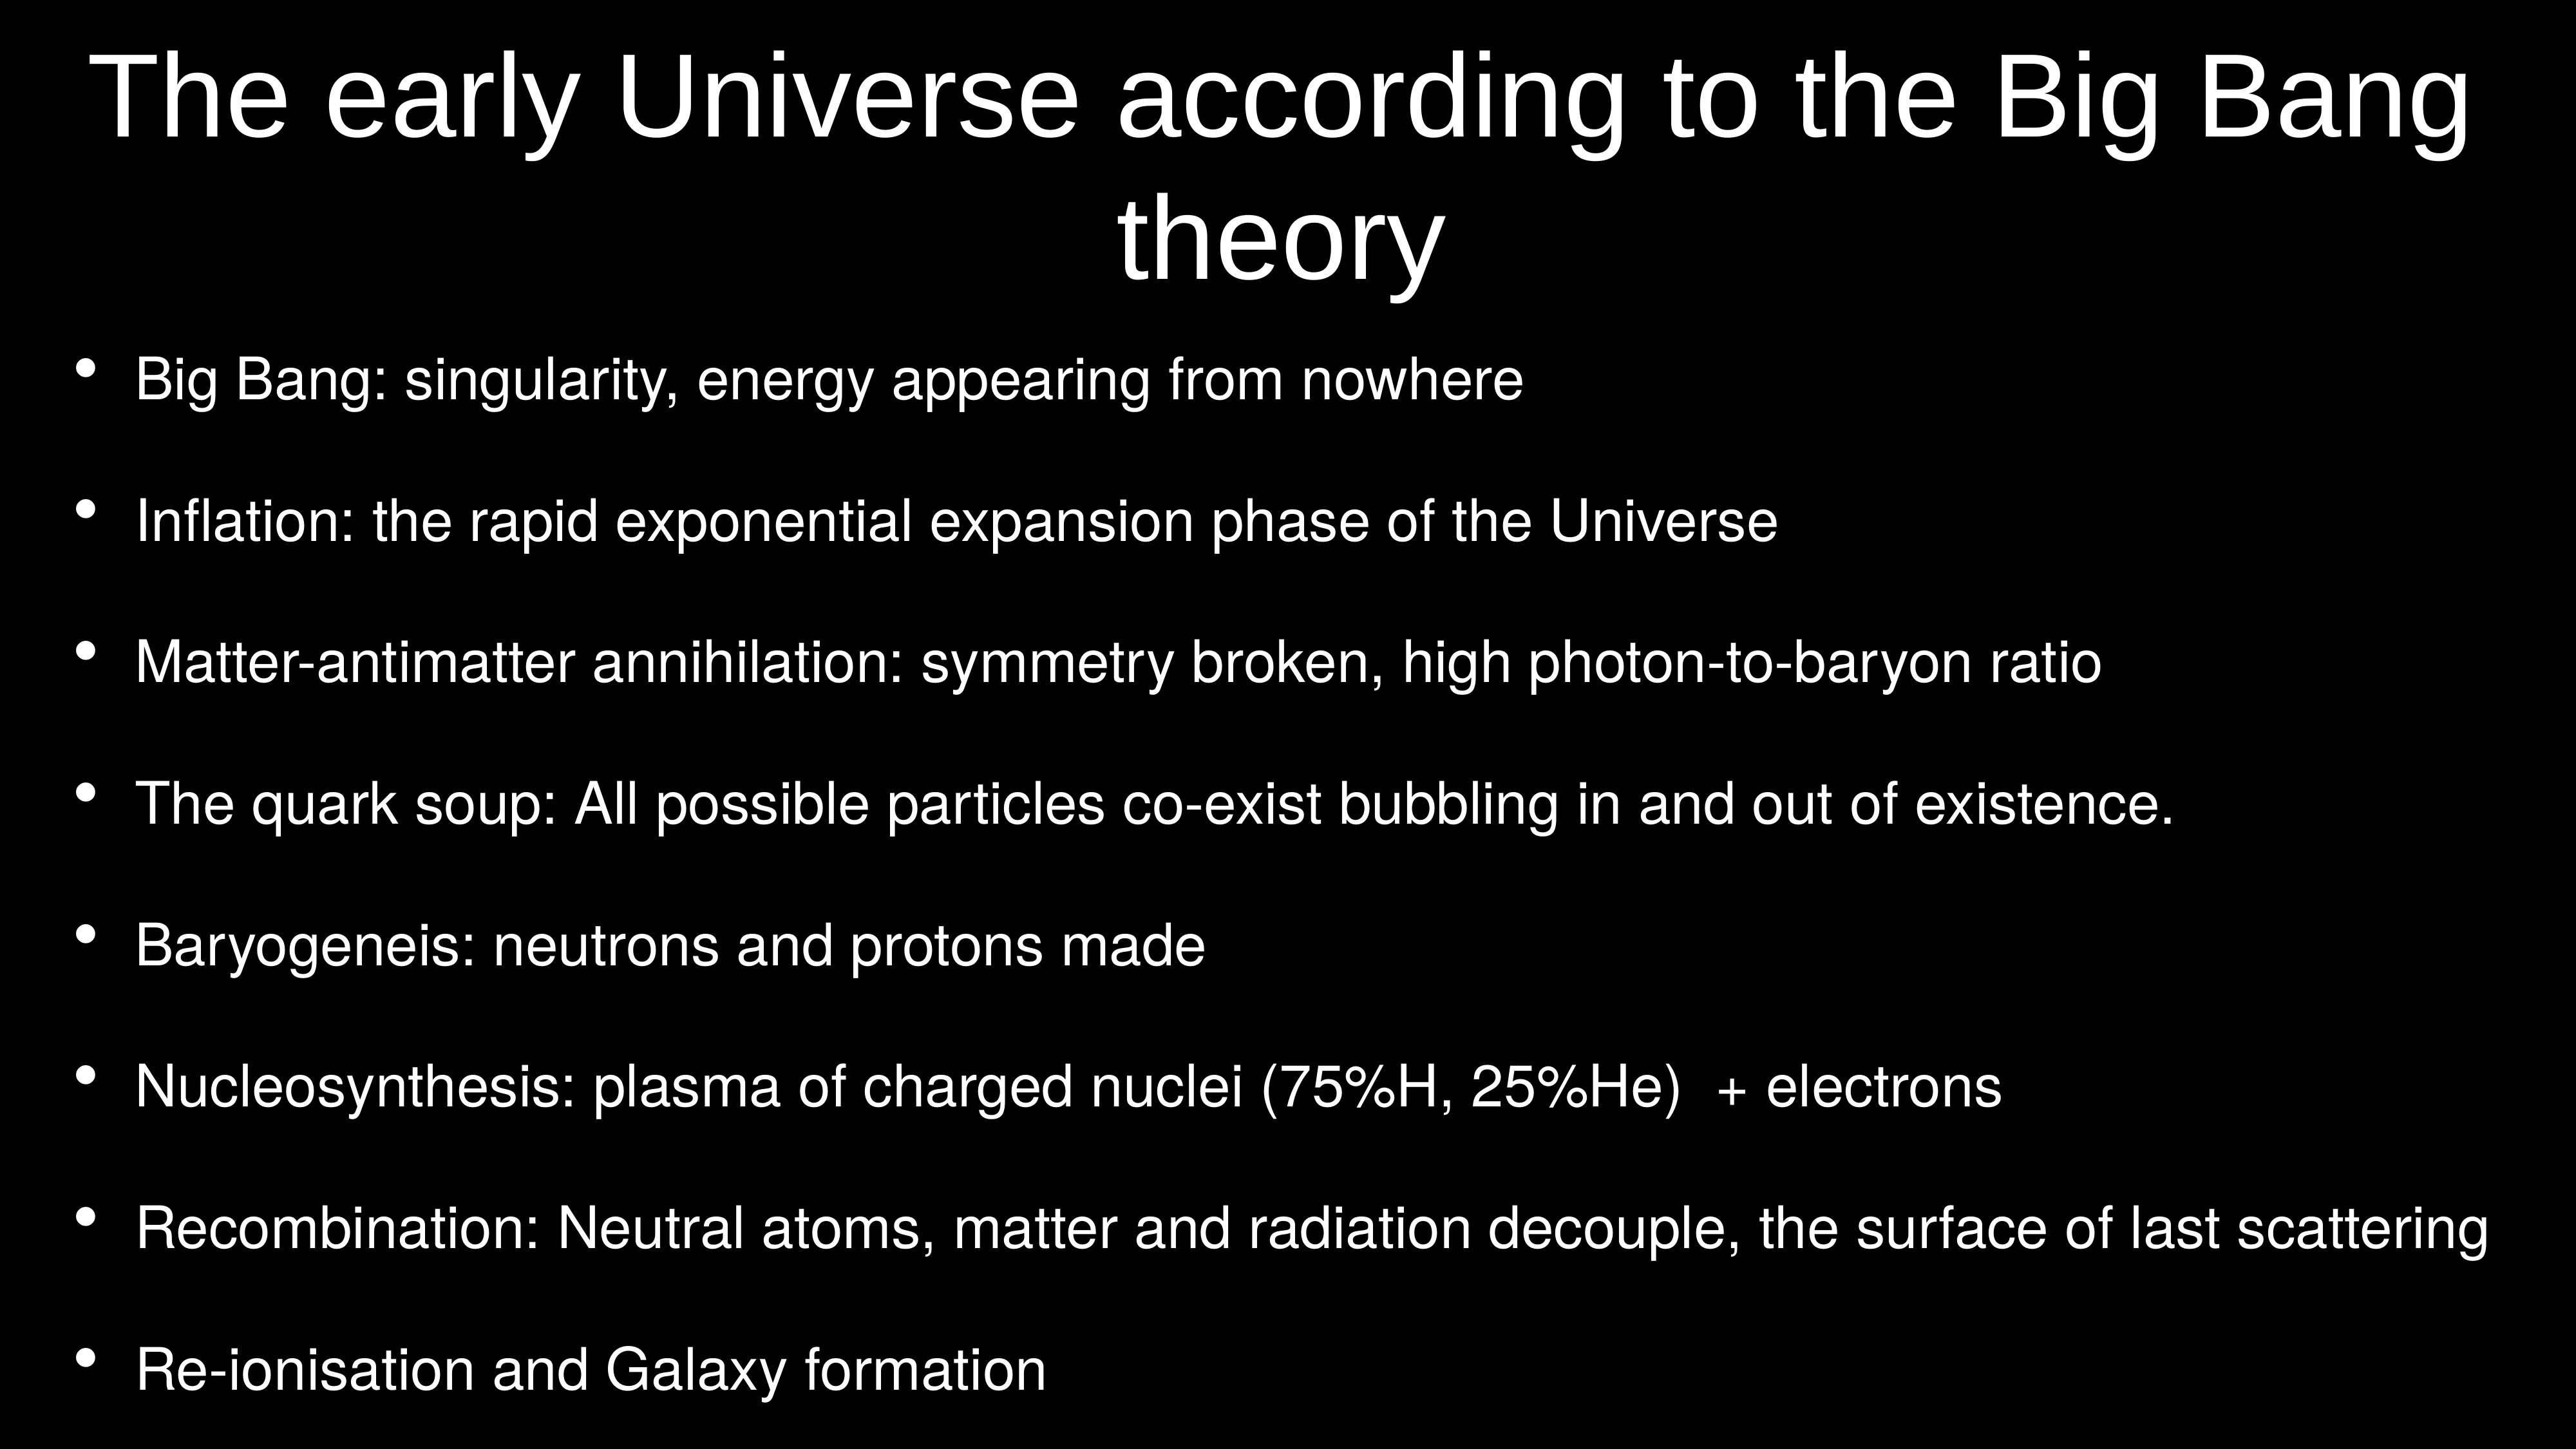

# The early Universe according to the Big Bang theory
Big Bang: singularity, energy appearing from nowhere
Inflation: the rapid exponential expansion phase of the Universe
Matter-antimatter annihilation: symmetry broken, high photon-to-baryon ratio
The quark soup: All possible particles co-exist bubbling in and out of existence.
Baryogeneis: neutrons and protons made
Nucleosynthesis: plasma of charged nuclei (75%H, 25%He)  + electrons
Recombination: Neutral atoms, matter and radiation decouple, the surface of last scattering
Re-ionisation and Galaxy formation